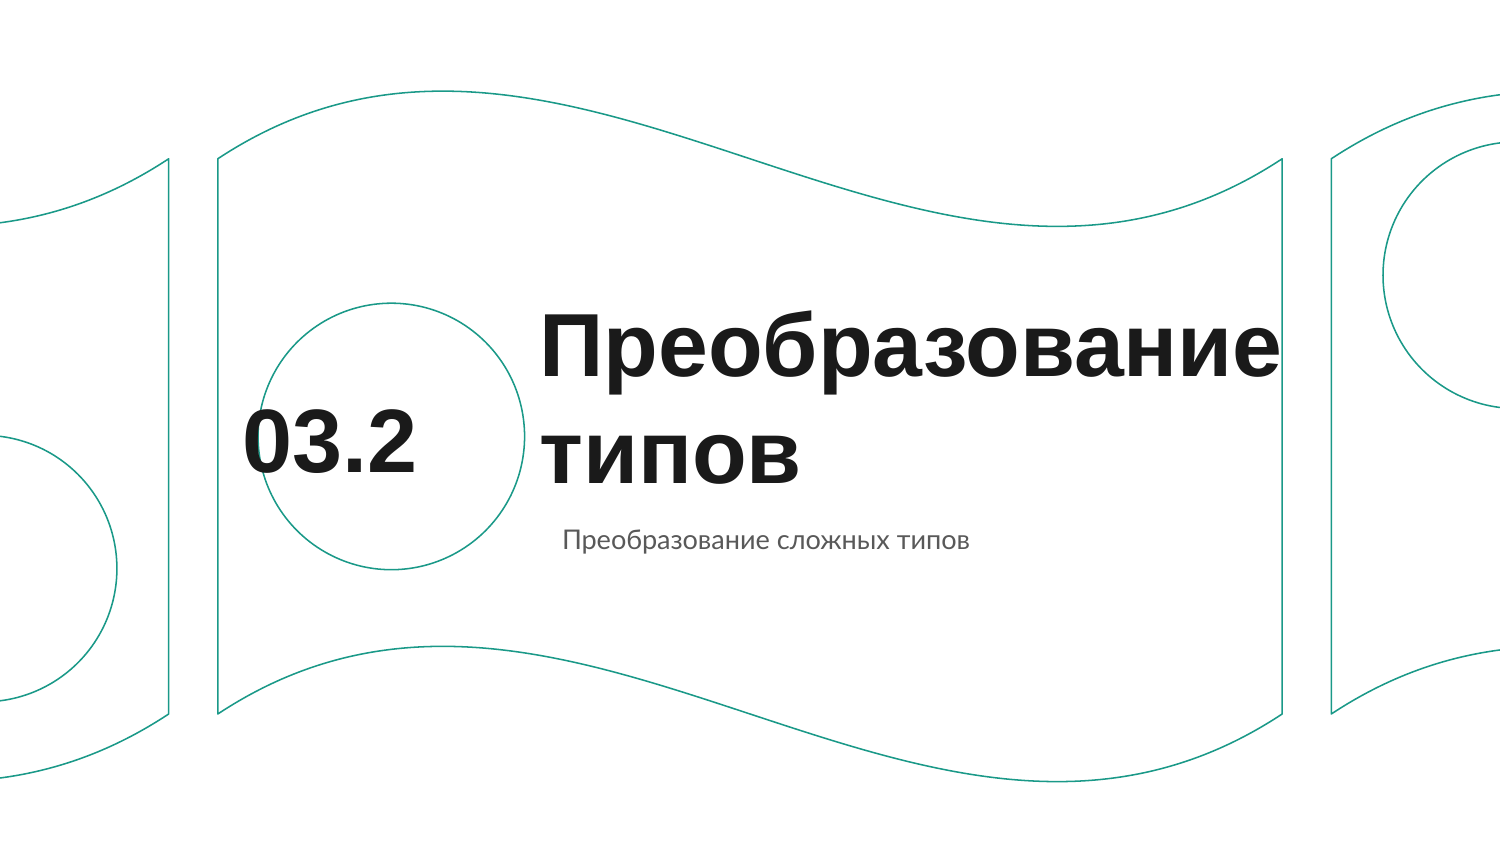

# Преобразование типов

03.2
Преобразование сложных типов